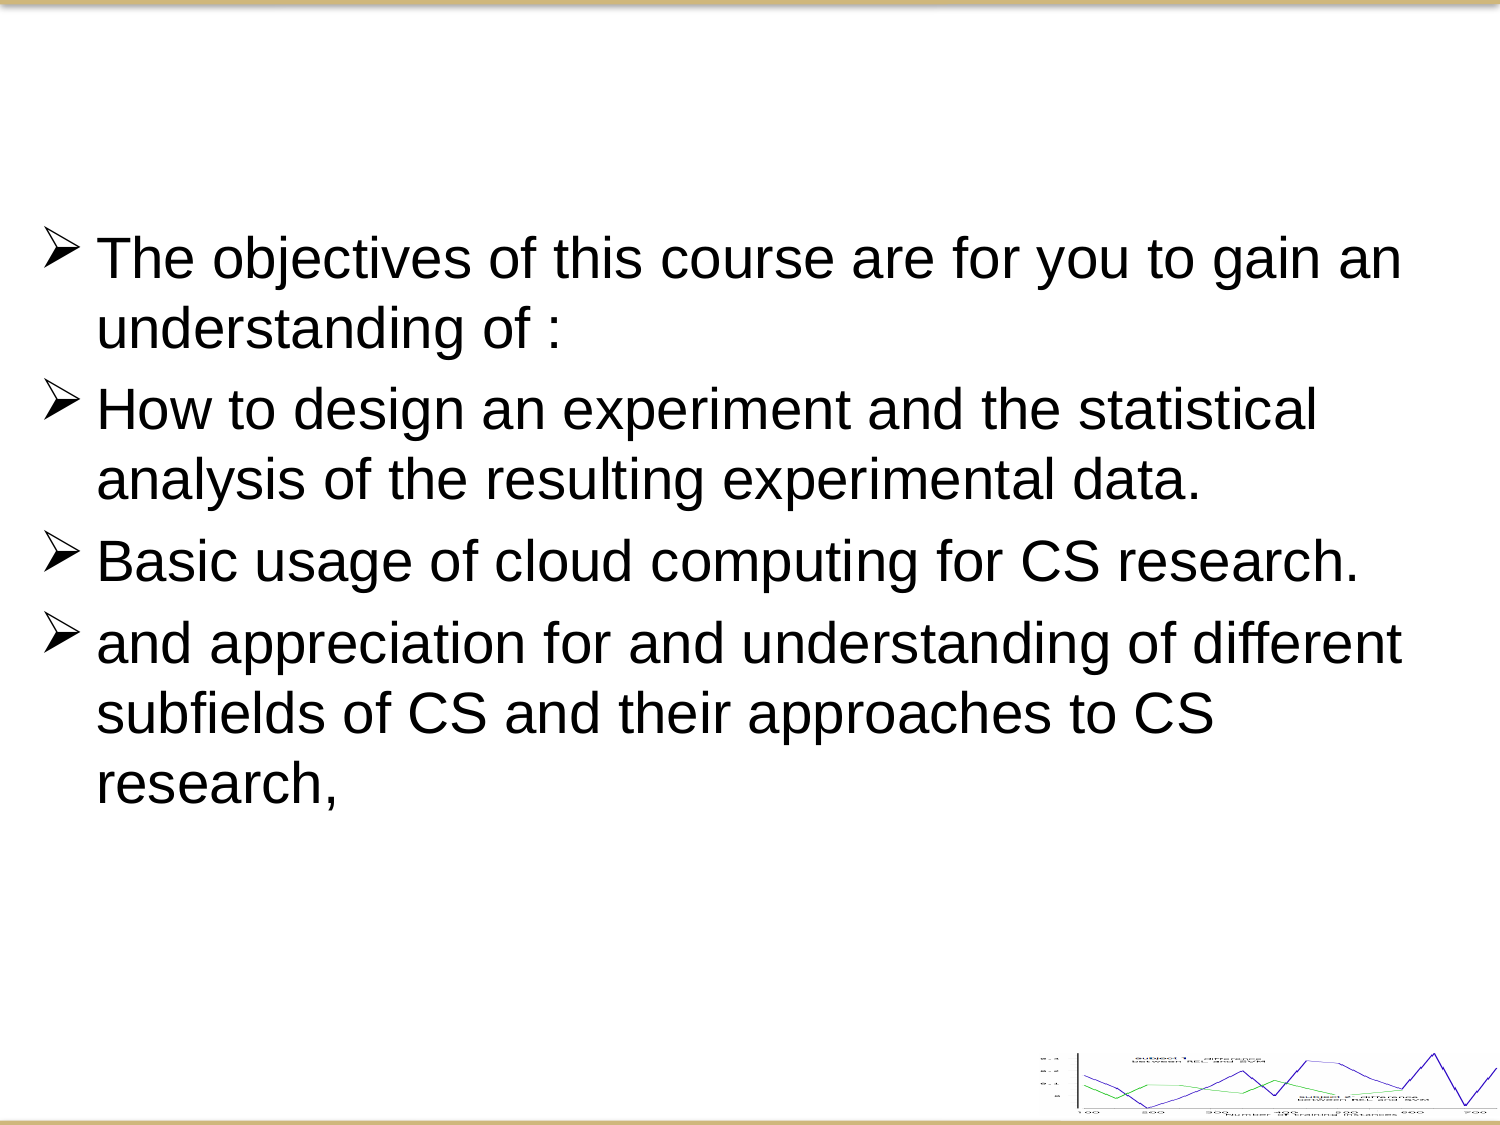

The objectives of this course are for you to gain an understanding of :
How to design an experiment and the statistical analysis of the resulting experimental data.
Basic usage of cloud computing for CS research.
and appreciation for and understanding of different subfields of CS and their approaches to CS research,